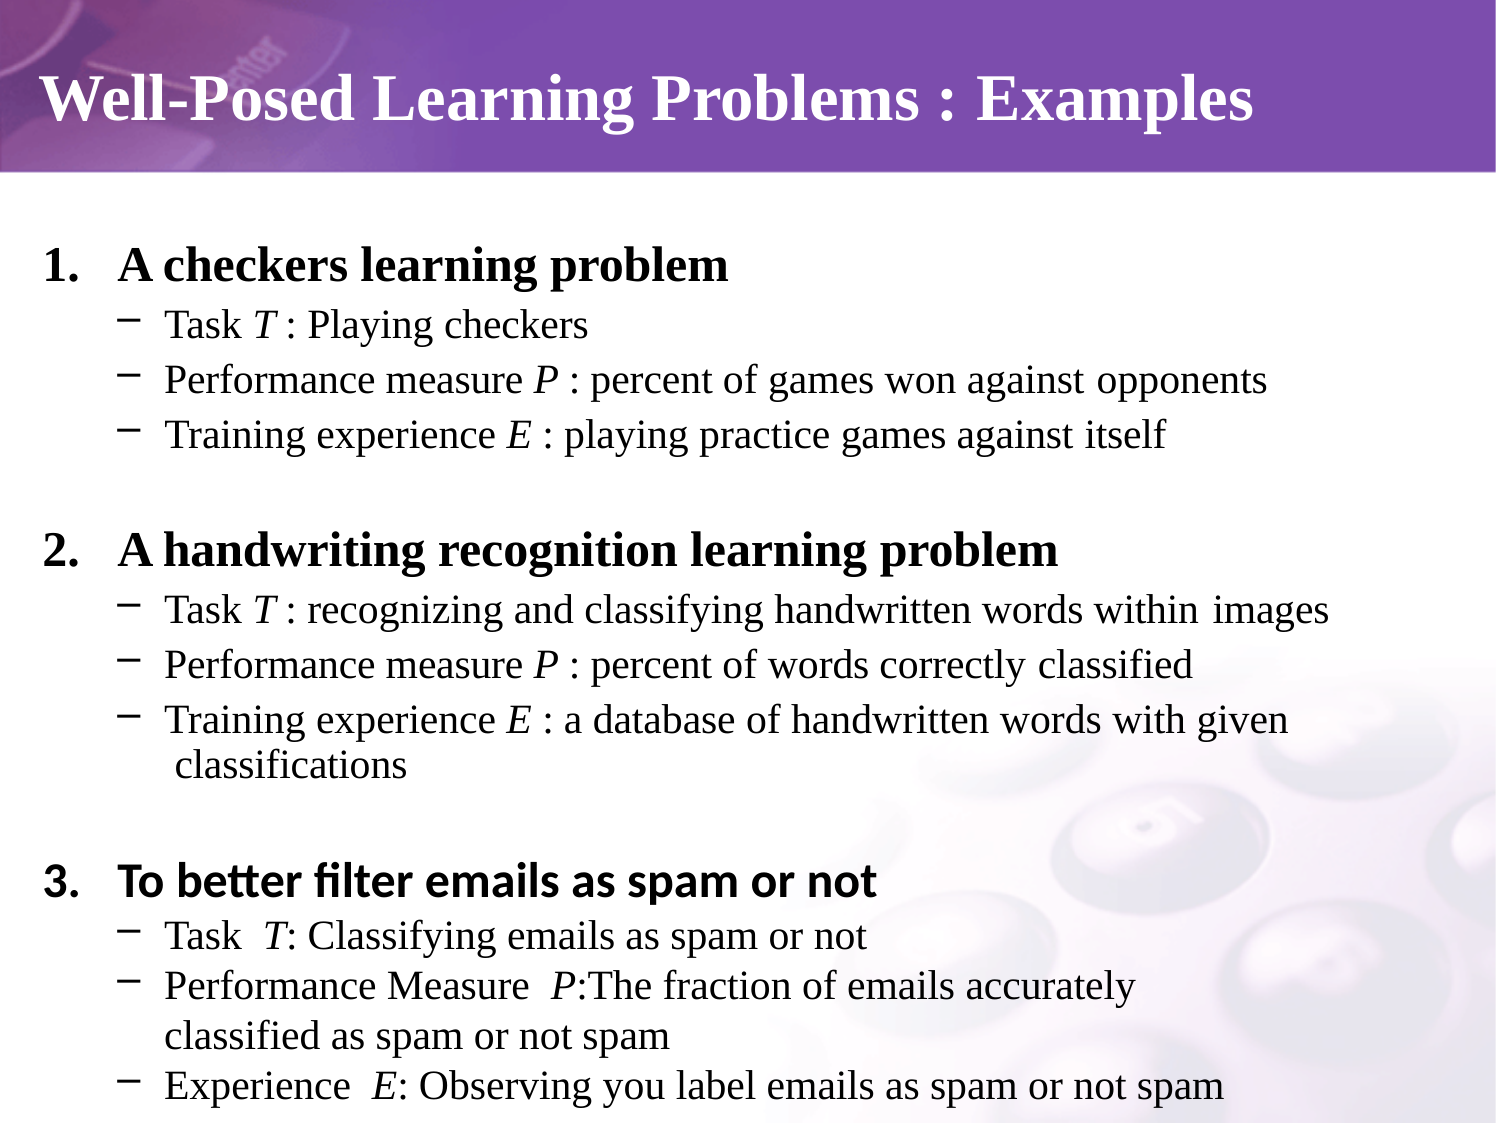

# Well-Posed Learning Problems : Examples
A checkers learning problem
Task T : Playing checkers
Performance measure P : percent of games won against opponents
Training experience E : playing practice games against itself

A handwriting recognition learning problem
Task T : recognizing and classifying handwritten words within images
Performance measure P : percent of words correctly classified
Training experience E : a database of handwritten words with given  classifications

To better filter emails as spam or not
Task  T: Classifying emails as spam or not
Performance Measure  P:The fraction of emails accurately classified as spam or not spam
Experience  E: Observing you label emails as spam or not spam